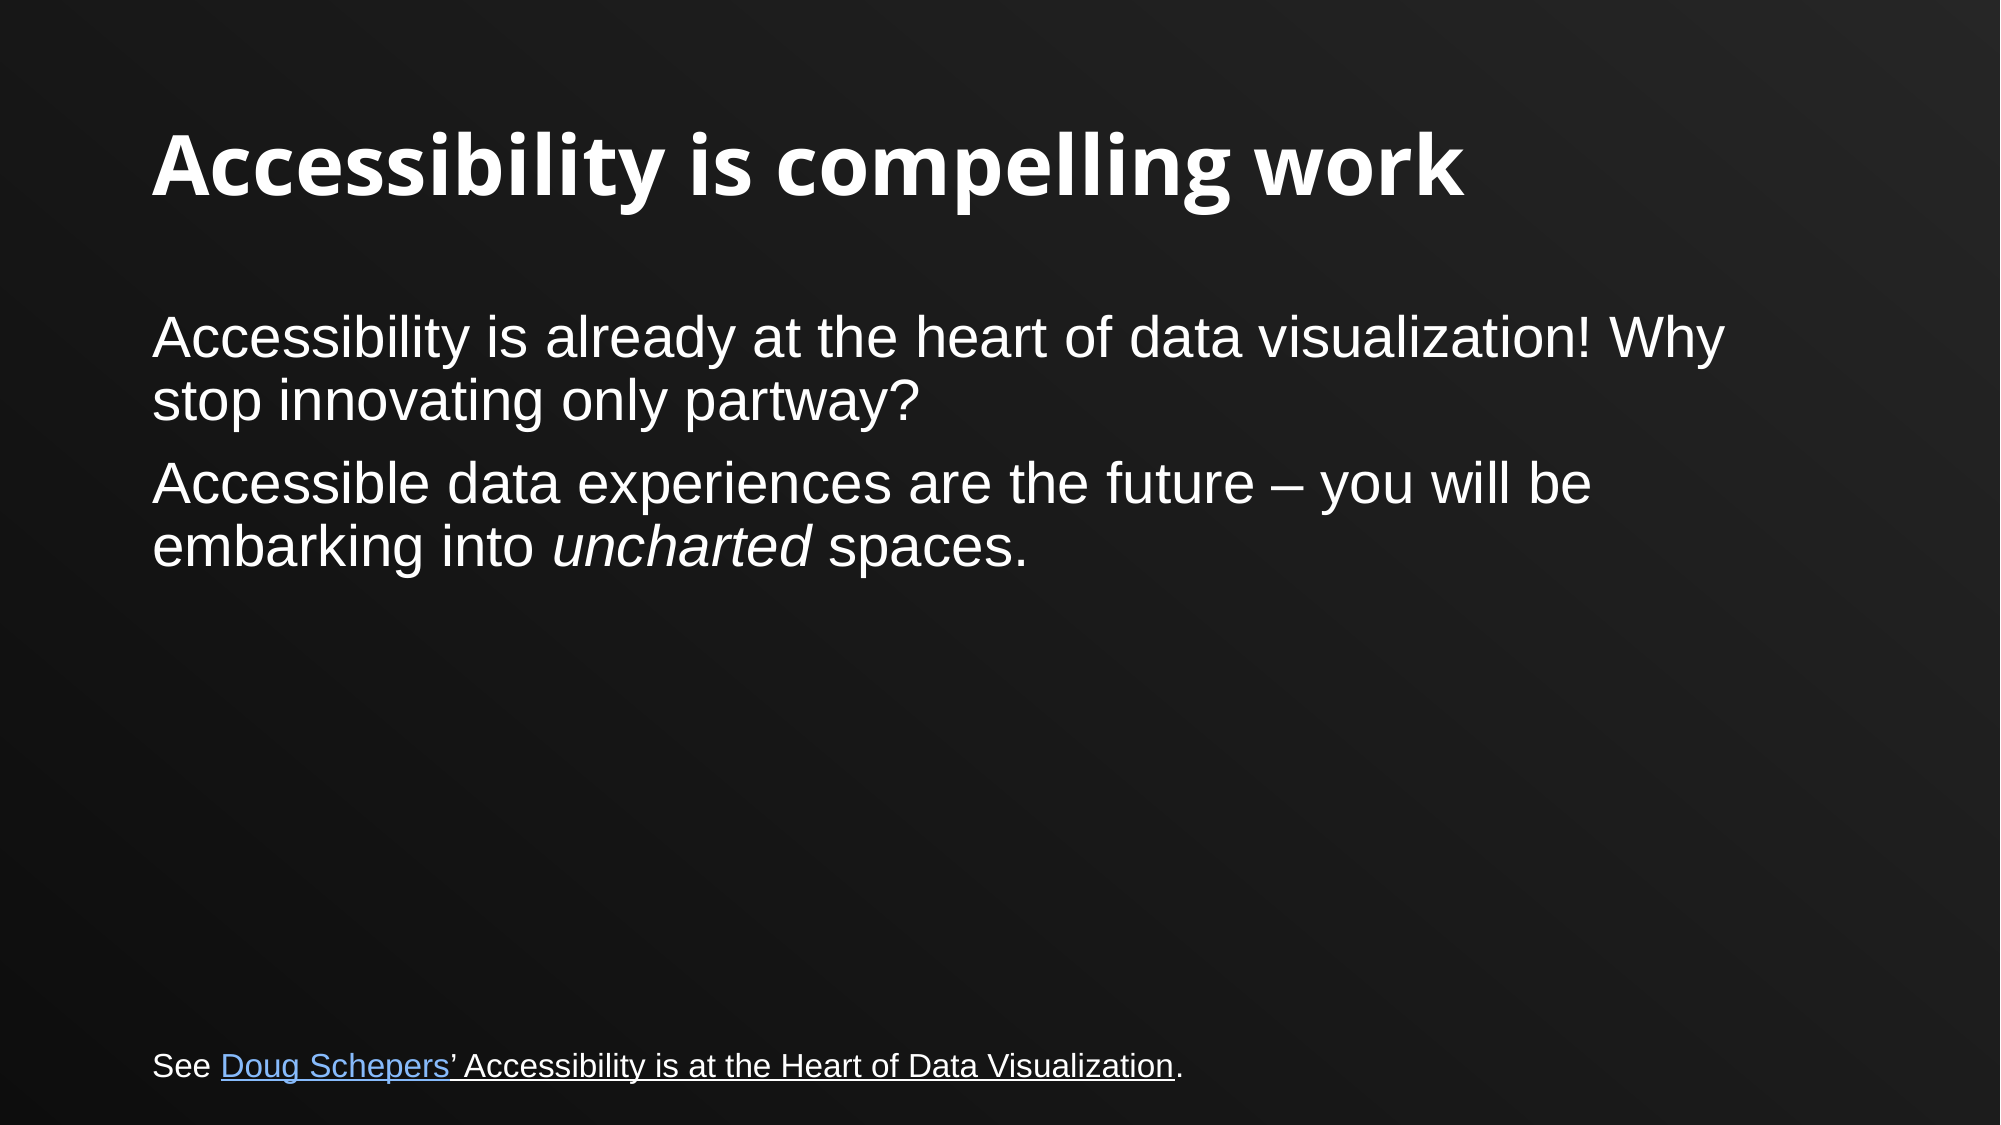

# Accessibility is compelling work
Accessibility is already at the heart of data visualization! Why stop innovating only partway?
Accessible data experiences are the future – you will be embarking into uncharted spaces.
See Doug Schepers’ Accessibility is at the Heart of Data Visualization.